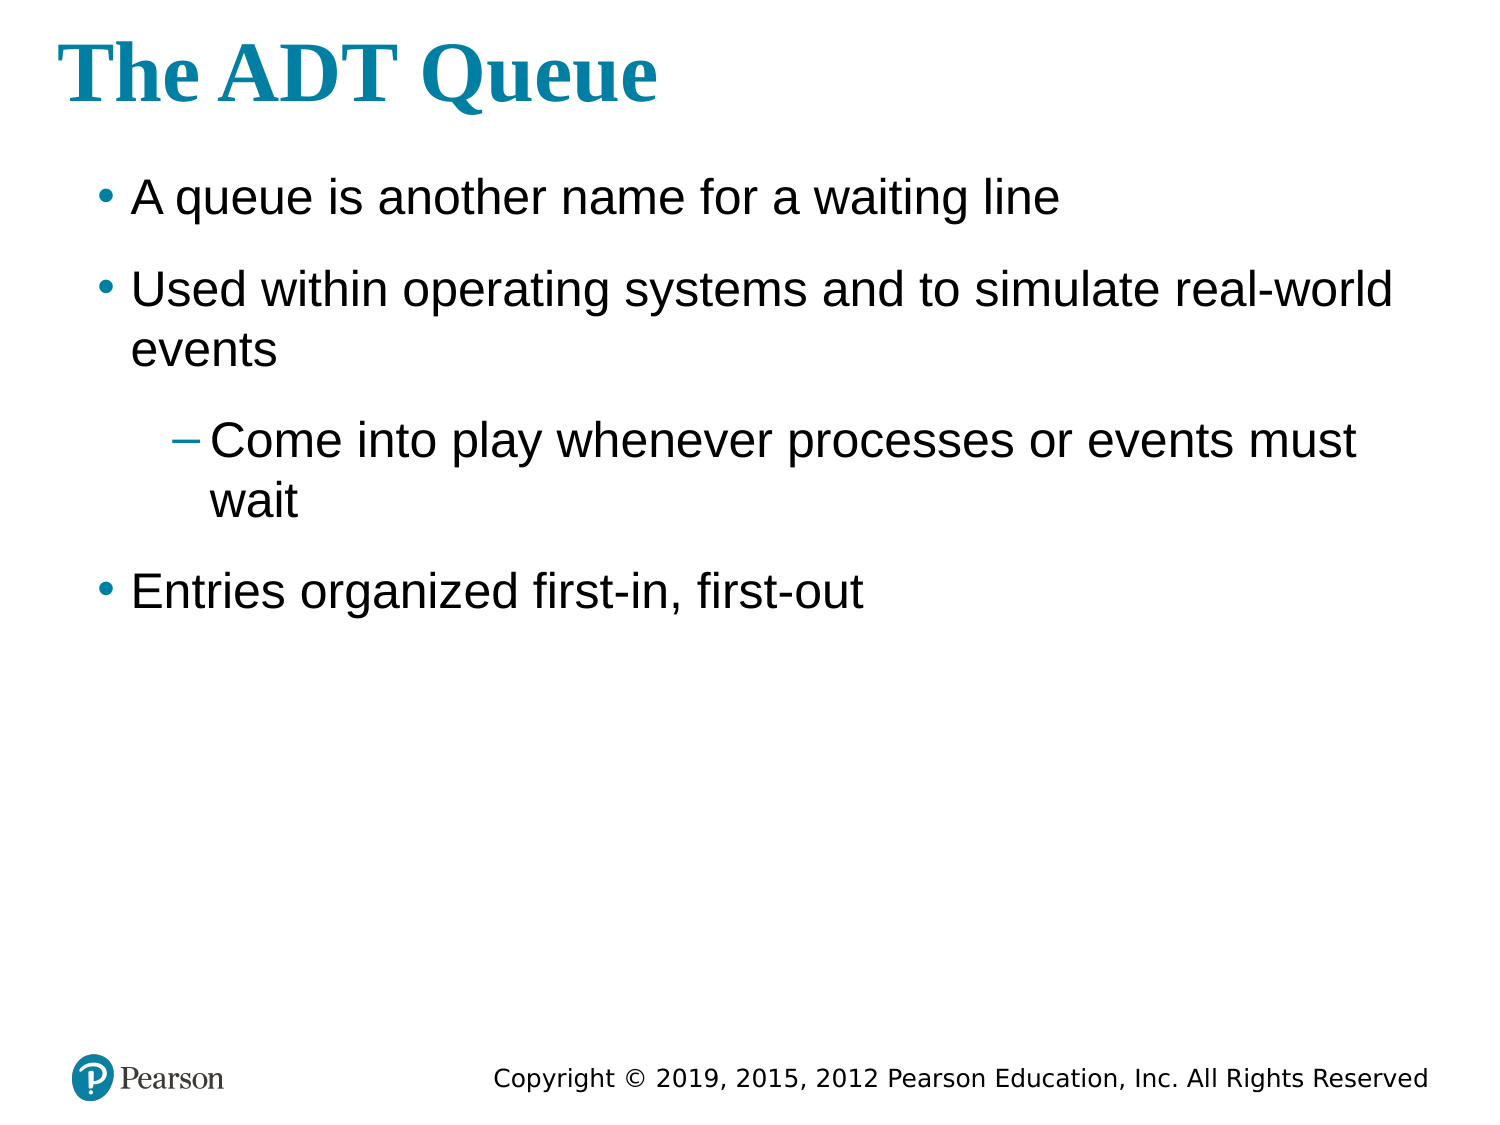

# The ADT Queue
A queue is another name for a waiting line
Used within operating systems and to simulate real-world events
Come into play whenever processes or events must wait
Entries organized first-in, first-out